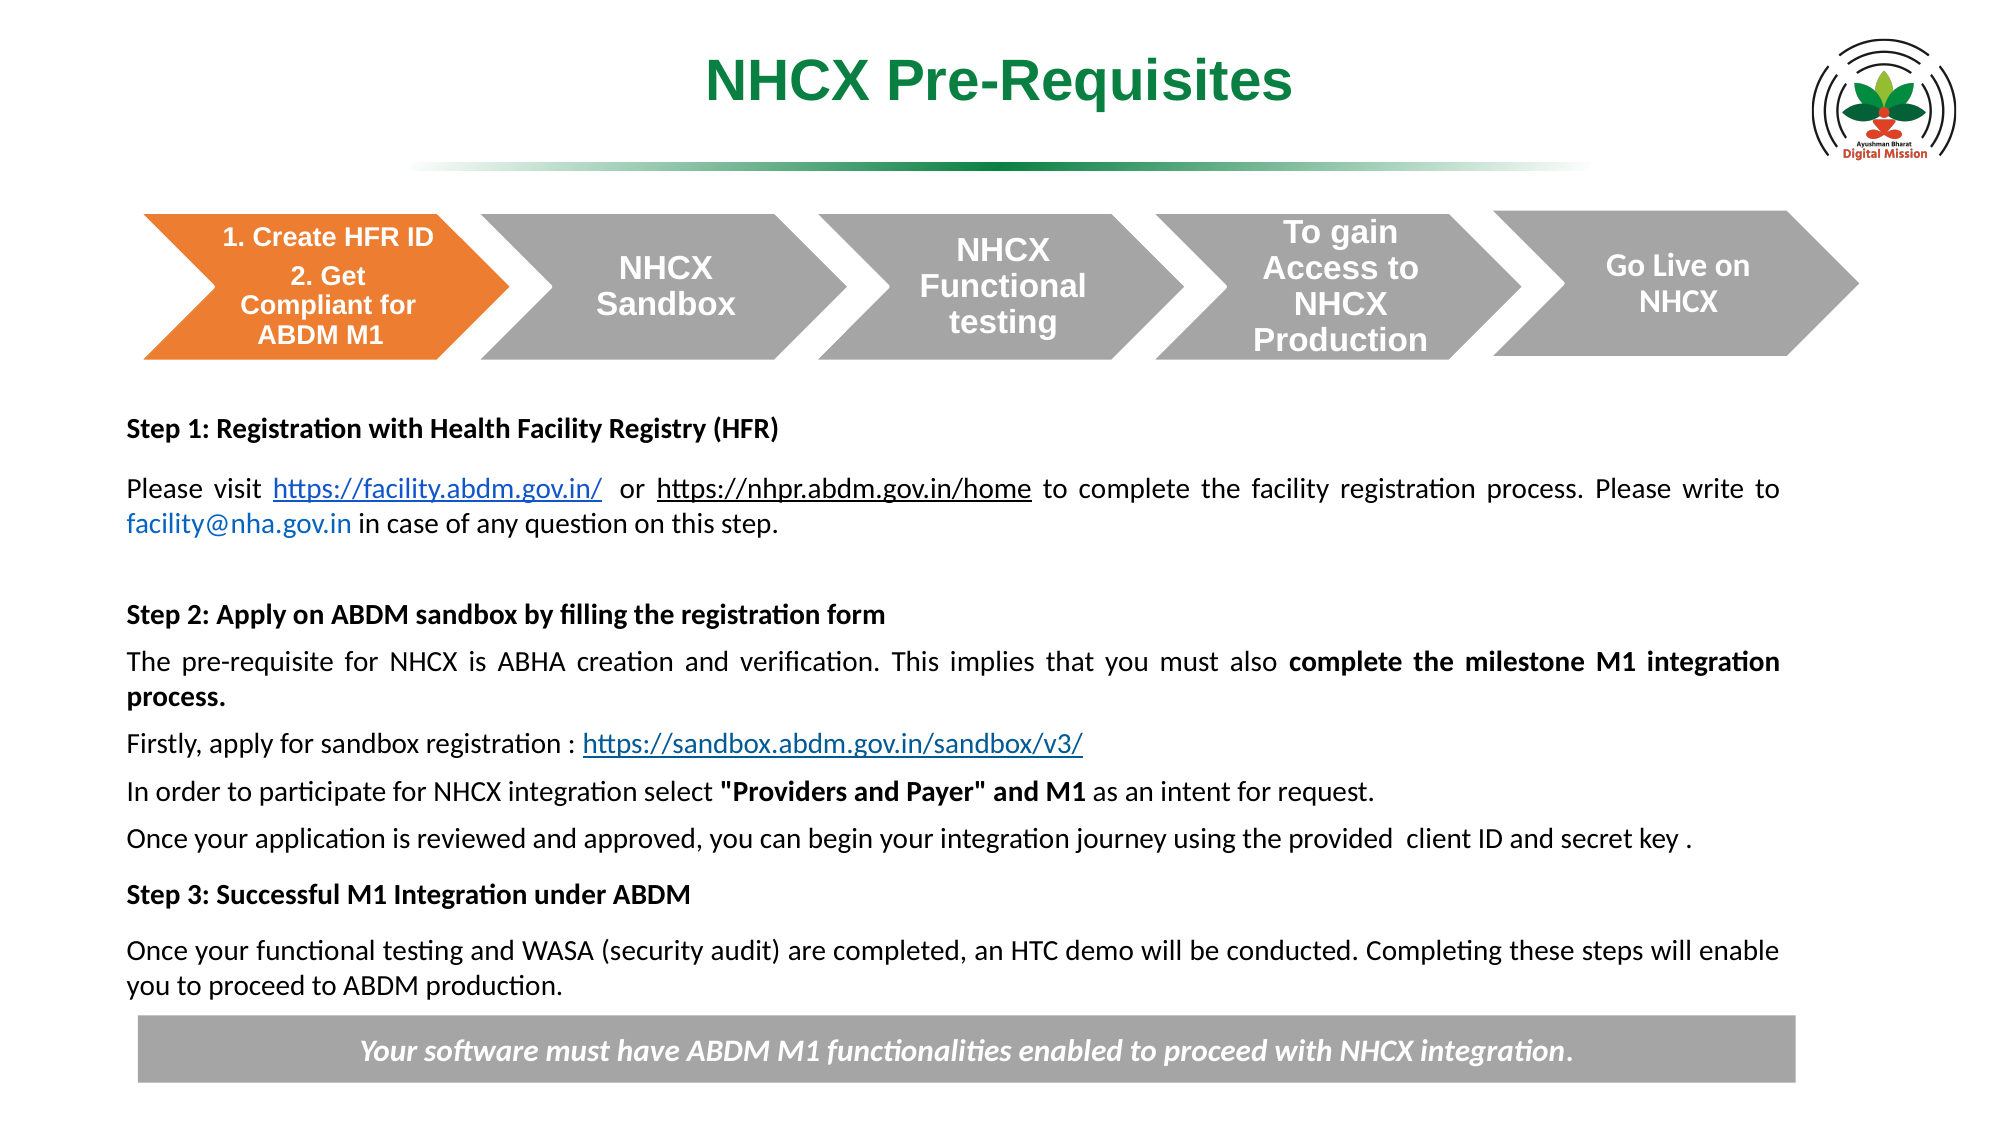

# NHCX Pre-Requisites

Go Live on NHCX

1. Create HFR ID
2. Get Compliant for ABDM M1

NHCX Sandbox

NHCX Functional testing

To gain Access to NHCX Production
Step 1: Registration with Health Facility Registry (HFR)
Please visit https://facility.abdm.gov.in/  or https://nhpr.abdm.gov.in/home to complete the facility registration process. Please write to facility@nha.gov.in in case of any question on this step.
Step 2: Apply on ABDM sandbox by filling the registration form
The pre-requisite for NHCX is ABHA creation and verification. This implies that you must also complete the milestone M1 integration process.
Firstly, apply for sandbox registration : https://sandbox.abdm.gov.in/sandbox/v3/
In order to participate for NHCX integration select "Providers and Payer" and M1 as an intent for request.
Once your application is reviewed and approved, you can begin your integration journey using the provided  client ID and secret key .
Step 3: Successful M1 Integration under ABDM
Once your functional testing and WASA (security audit) are completed, an HTC demo will be conducted. Completing these steps will enable you to proceed to ABDM production.
Your software must have ABDM M1 functionalities enabled to proceed with NHCX integration.